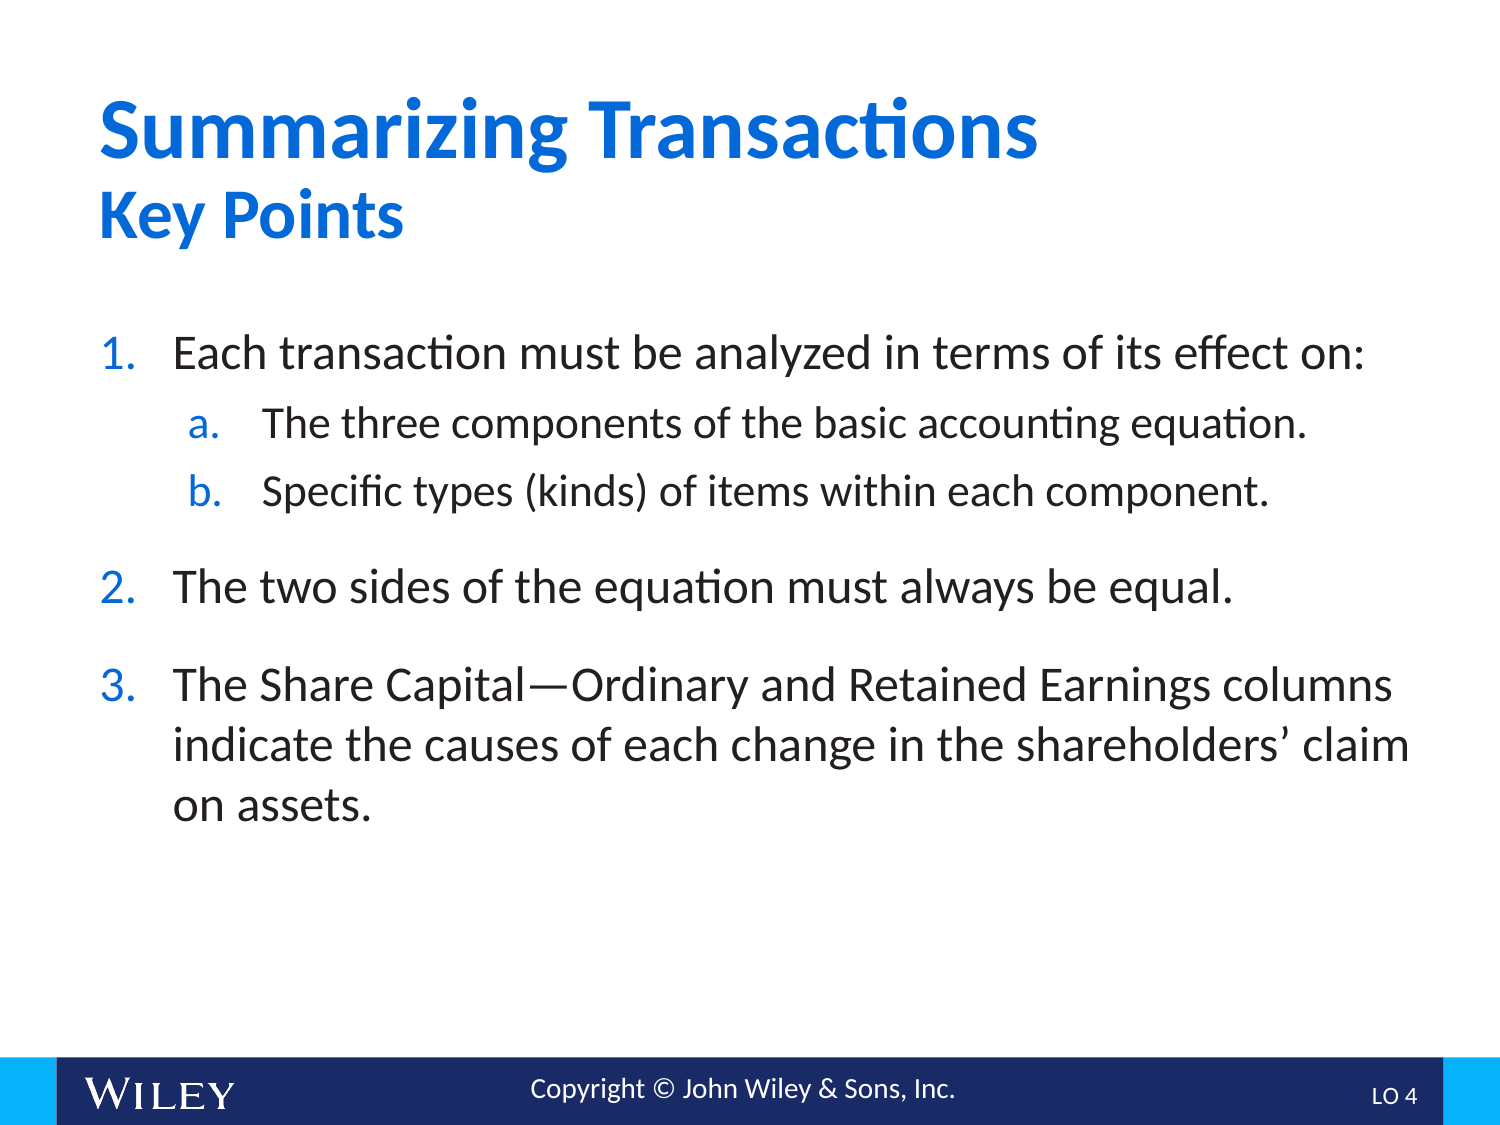

# Summarizing Transactions Key Points
Each transaction must be analyzed in terms of its effect on:
The three components of the basic accounting equation.
Specific types (kinds) of items within each component.
The two sides of the equation must always be equal.
The Share Capital—Ordinary and Retained Earnings columns indicate the causes of each change in the shareholders’ claim on assets.
L O 4